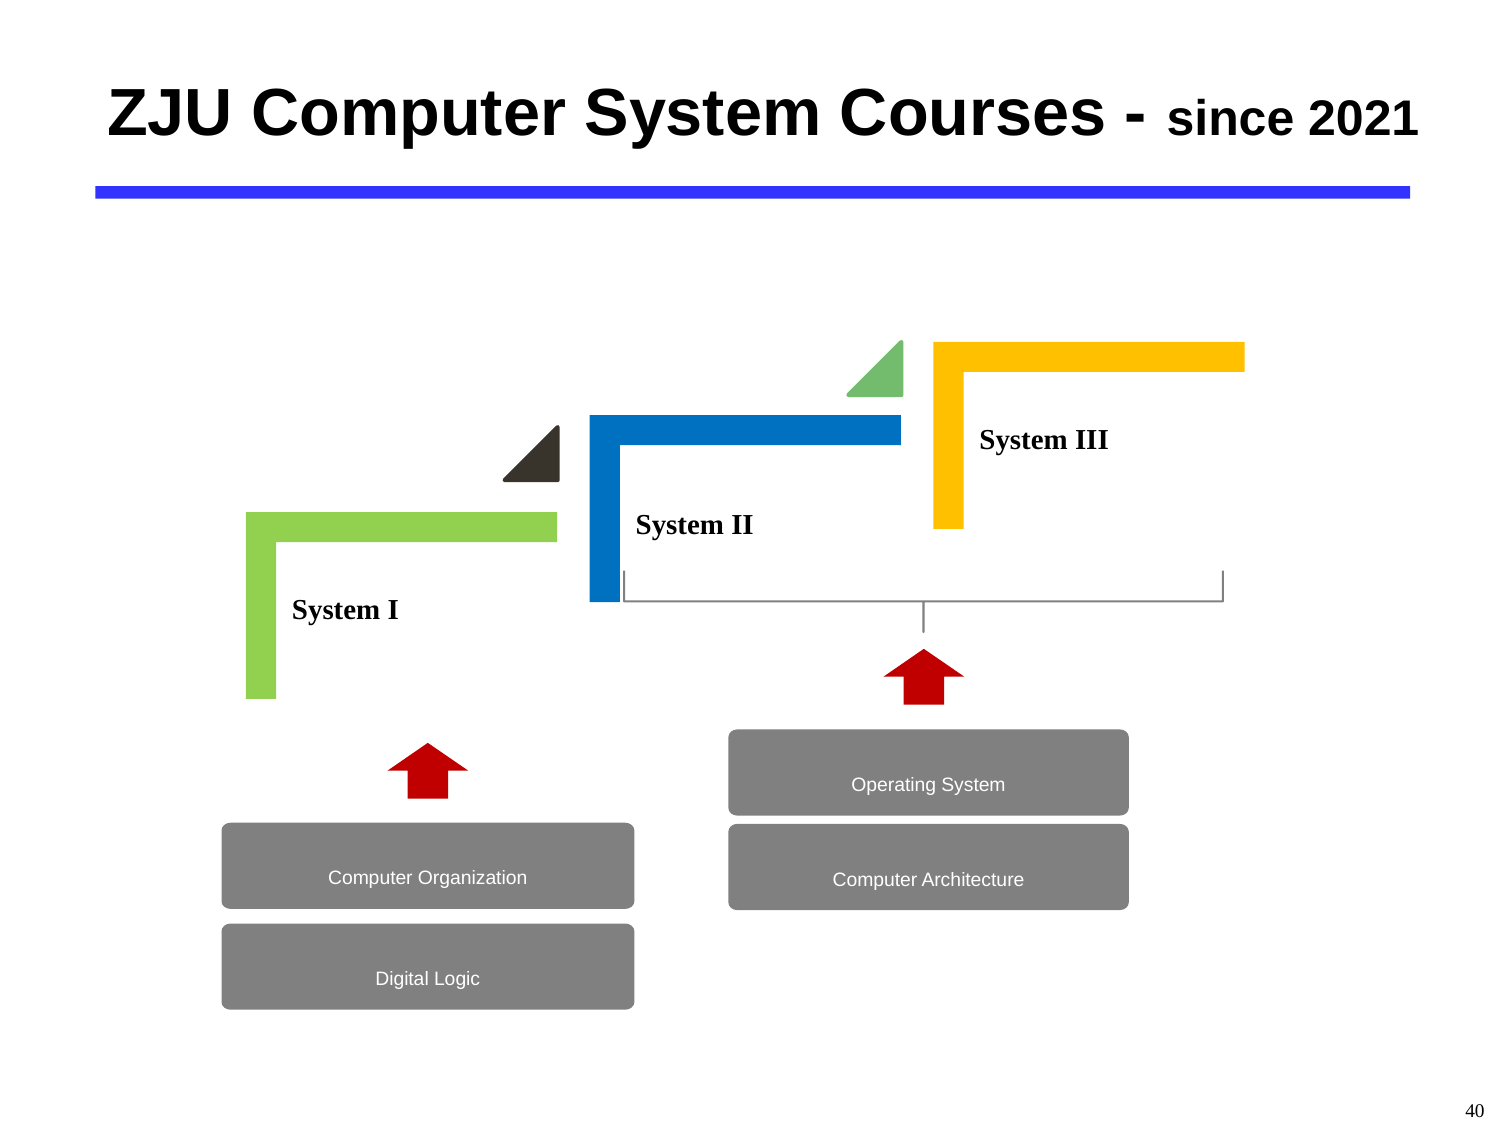

# ZJU Computer System Courses - since 2021
System I
System II
System III

Operating System

Computer Organization
Computer Architecture
Digital Logic
40